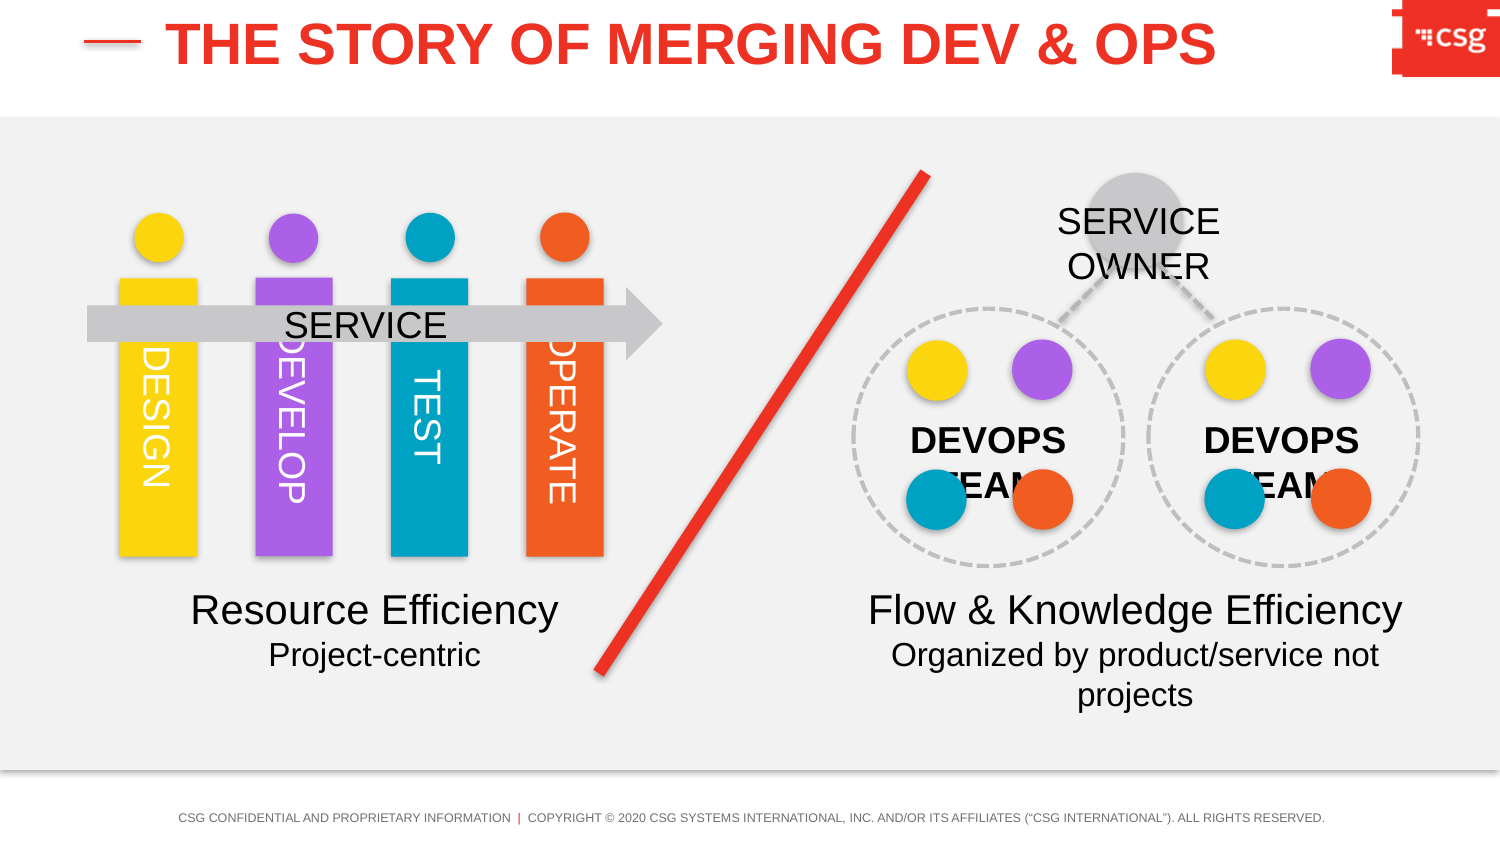

THE STORY OF MERGING DEV & OPS

SERVICE OWNER

DEVELOP
OPERATE
DESIGN
TEST
SERVICE

DEVOPS TEAM
DEVOPS TEAM

Flow & Knowledge Efficiency
Organized by product/service not projects
Resource Efficiency
Project-centric